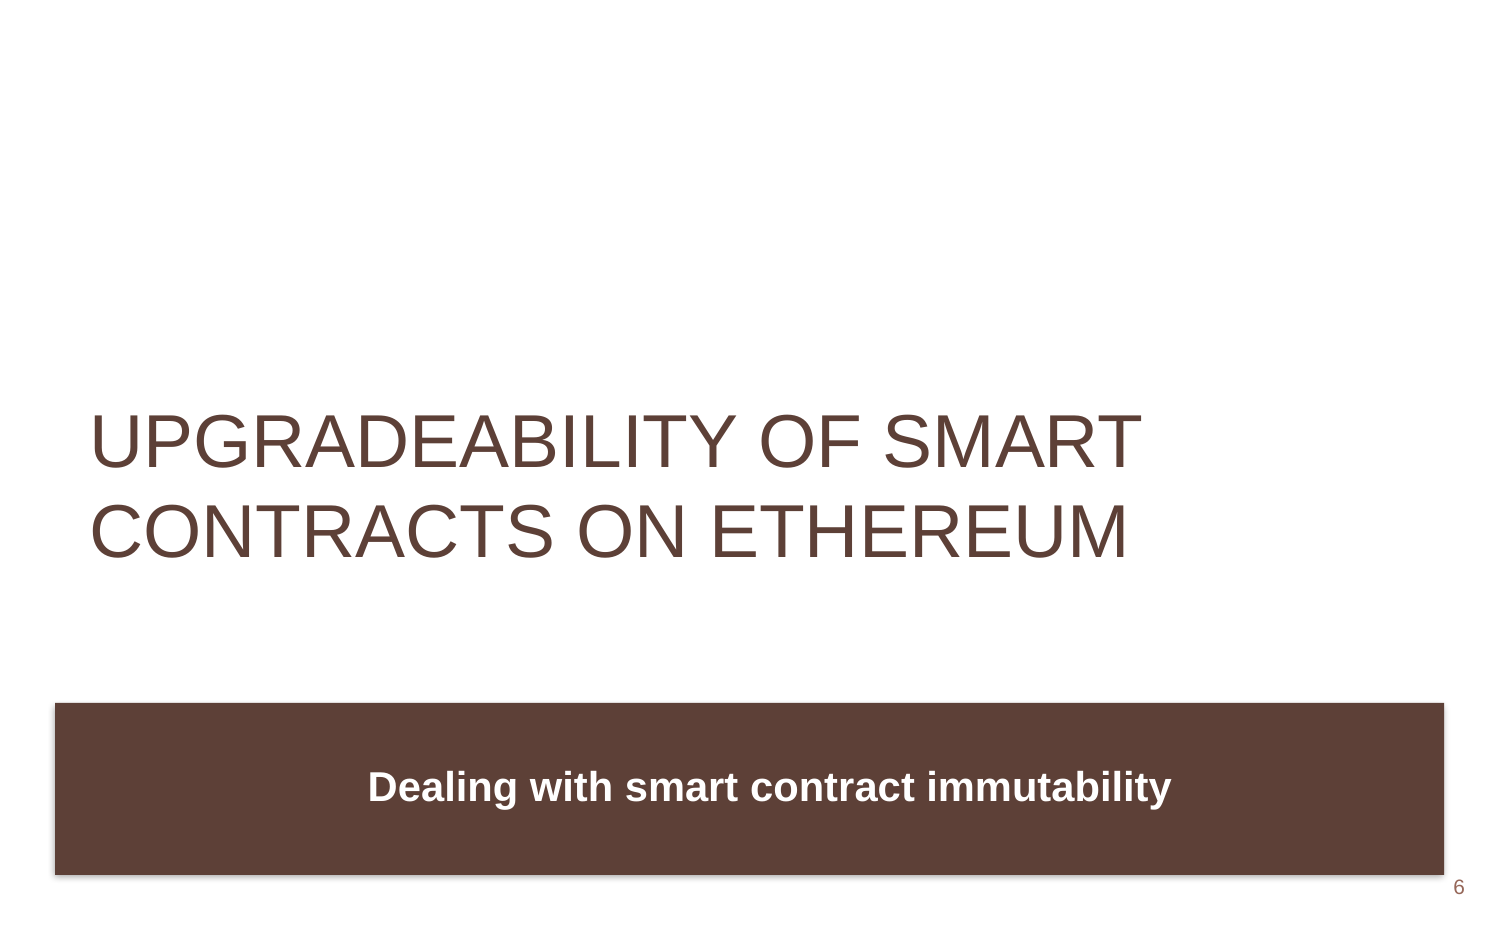

# Upgradeability of Smart contracts on Ethereum

Dealing with smart contract immutability
6